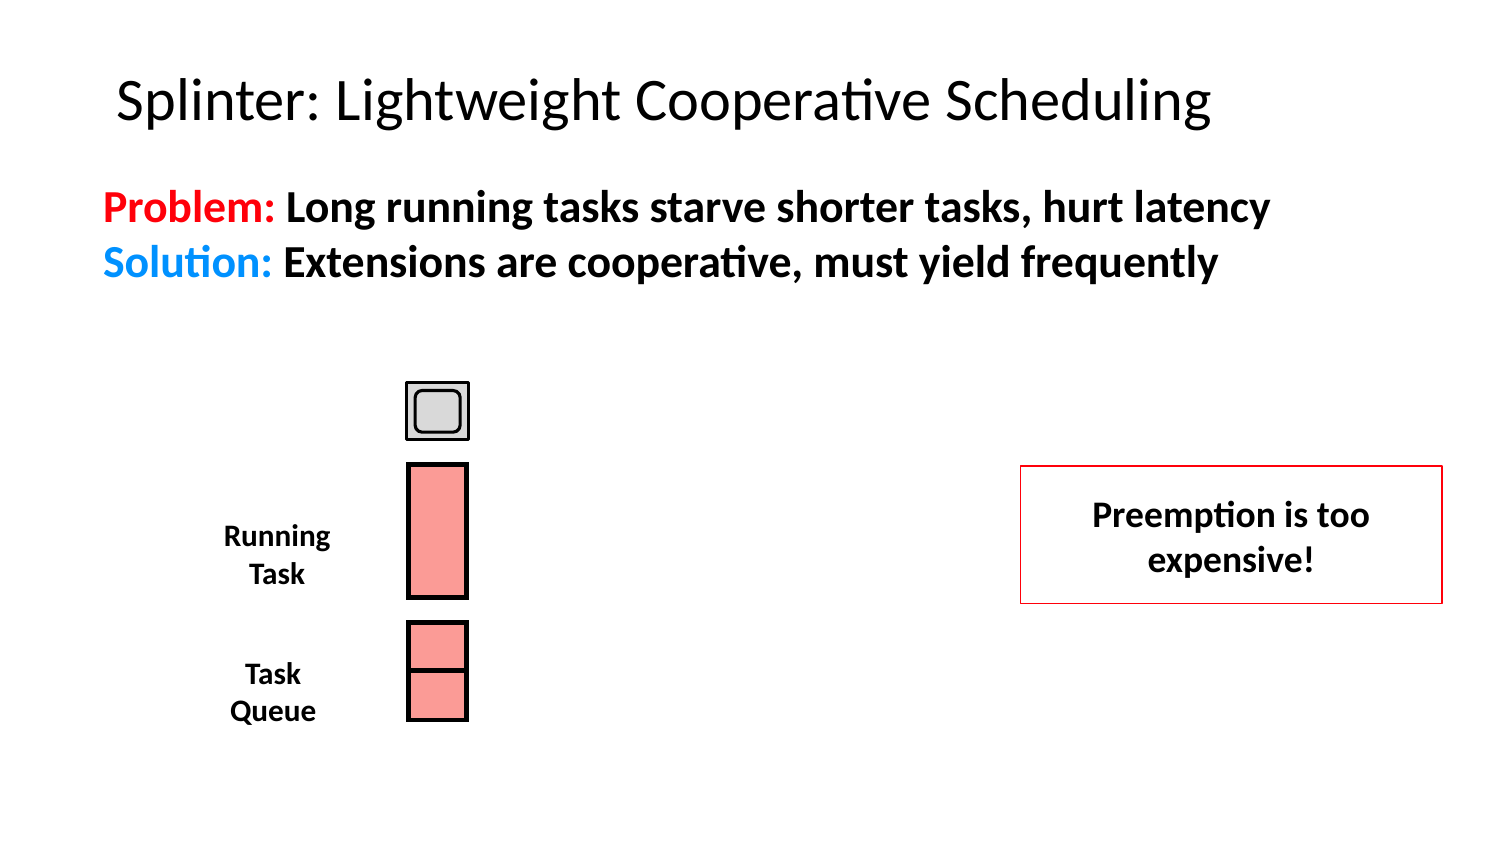

Splinter: Lightweight Cooperative Scheduling
Problem: Long running tasks starve shorter tasks, hurt latency
Solution: Extensions are cooperative, must yield frequently
Task switch cost ~10ns

aggregate() → u64 {
    ……

    yield;

    …...
}

Preemption is too
expensive!
Running Task

Task Queue